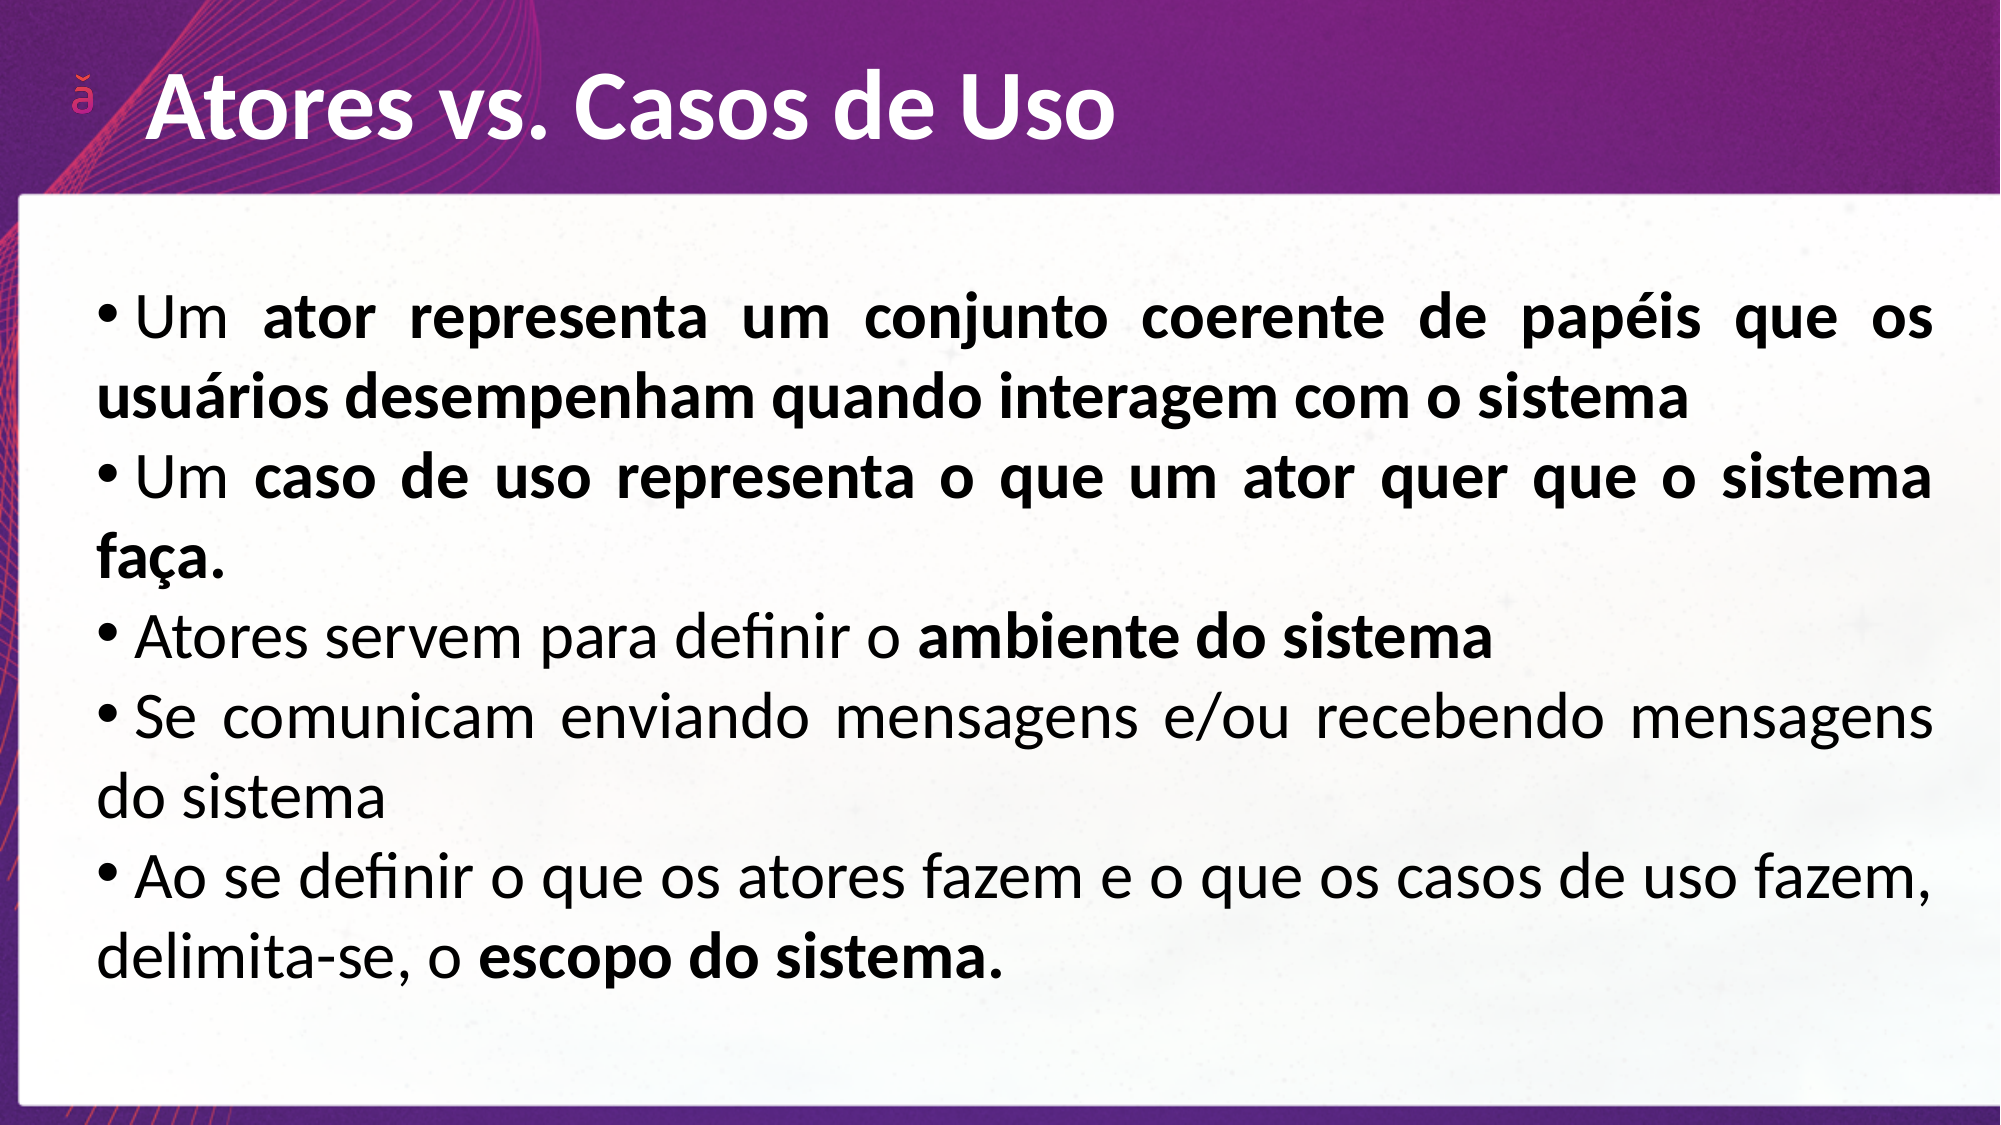

Atores vs. Casos de Uso
 Um ator representa um conjunto coerente de papéis que os usuários desempenham quando interagem com o sistema
 Um caso de uso representa o que um ator quer que o sistema faça.
 Atores servem para definir o ambiente do sistema
 Se comunicam enviando mensagens e/ou recebendo mensagens do sistema
 Ao se definir o que os atores fazem e o que os casos de uso fazem, delimita-se, o escopo do sistema.